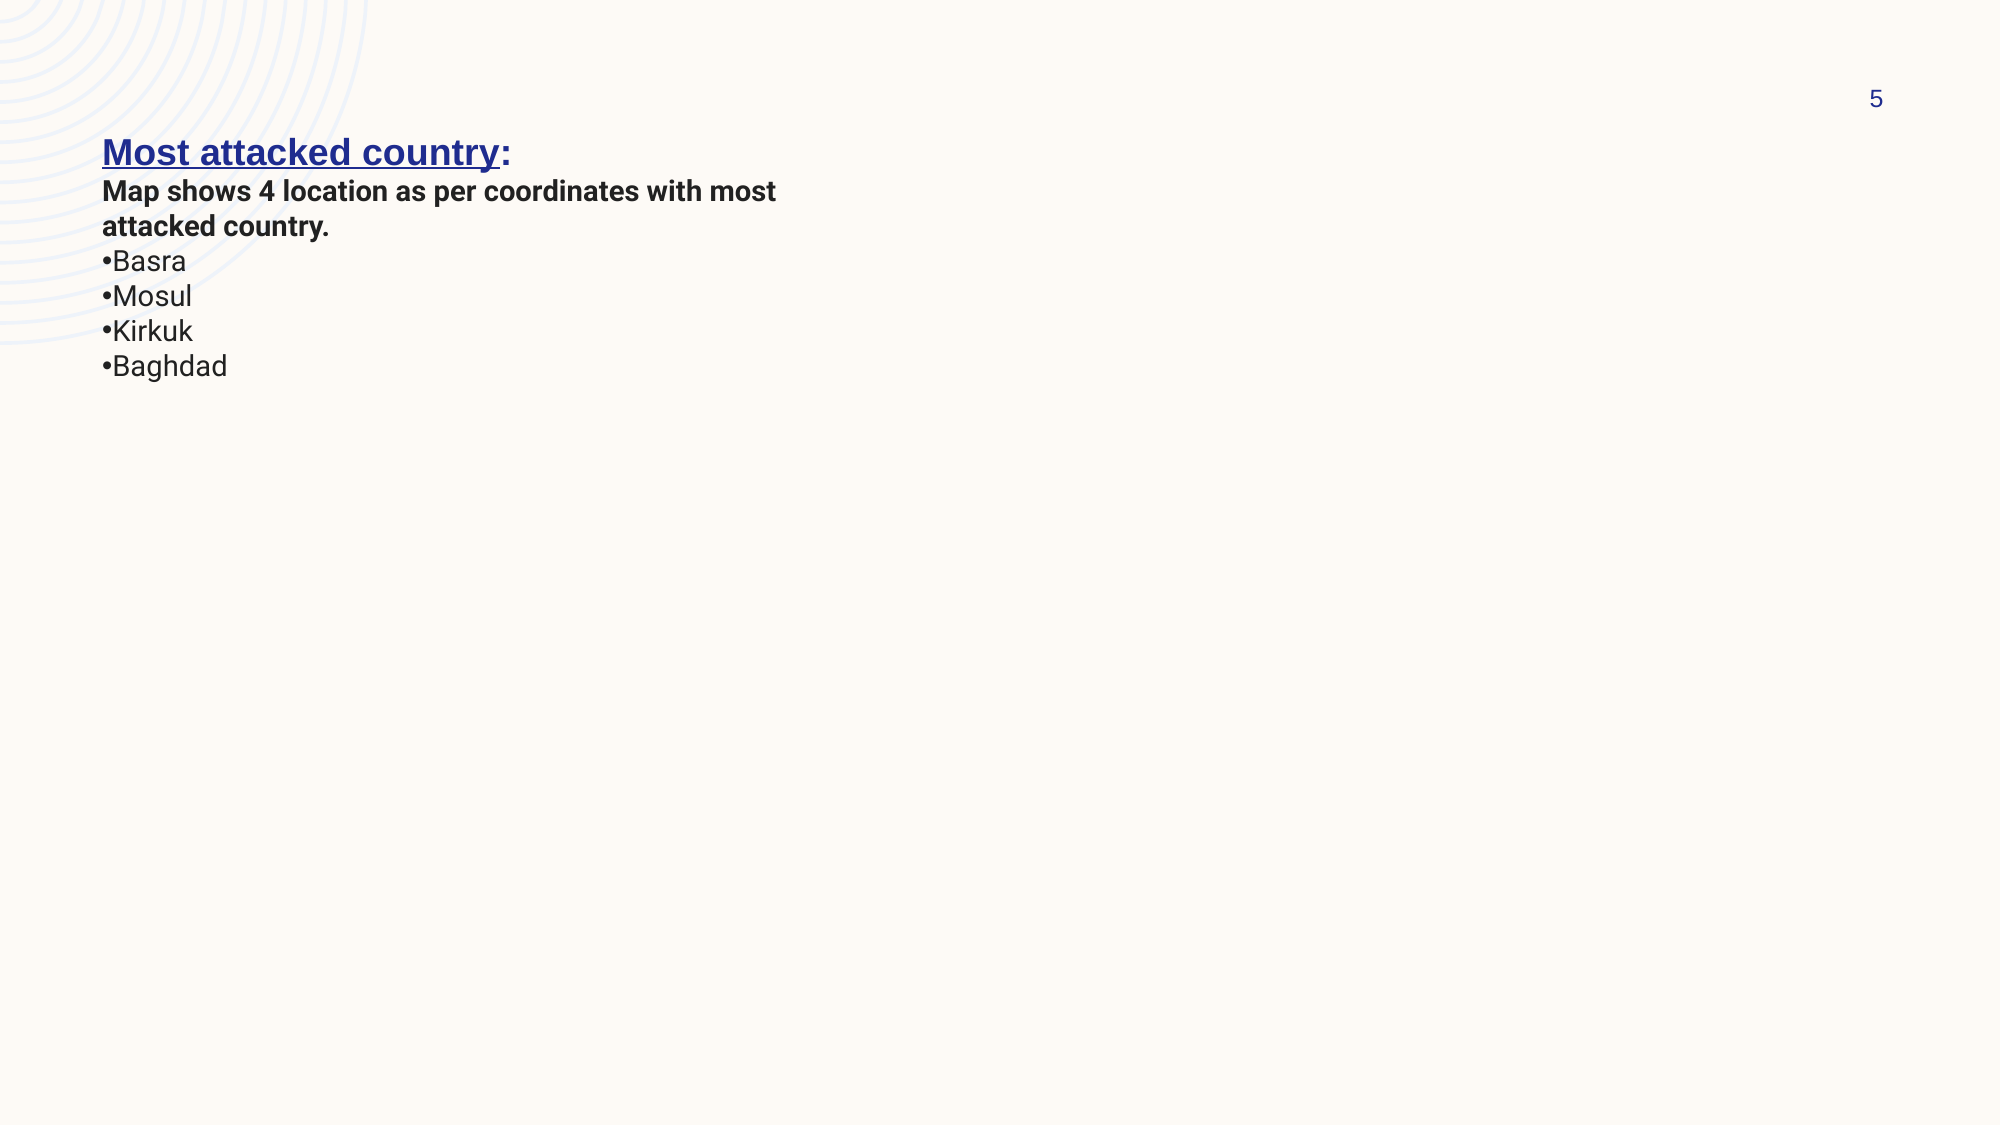

5
#
Most attacked country:
Map shows 4 location as per coordinates with most attacked country.
Basra
Mosul
Kirkuk
Baghdad

### Chart

| Category |
|---|